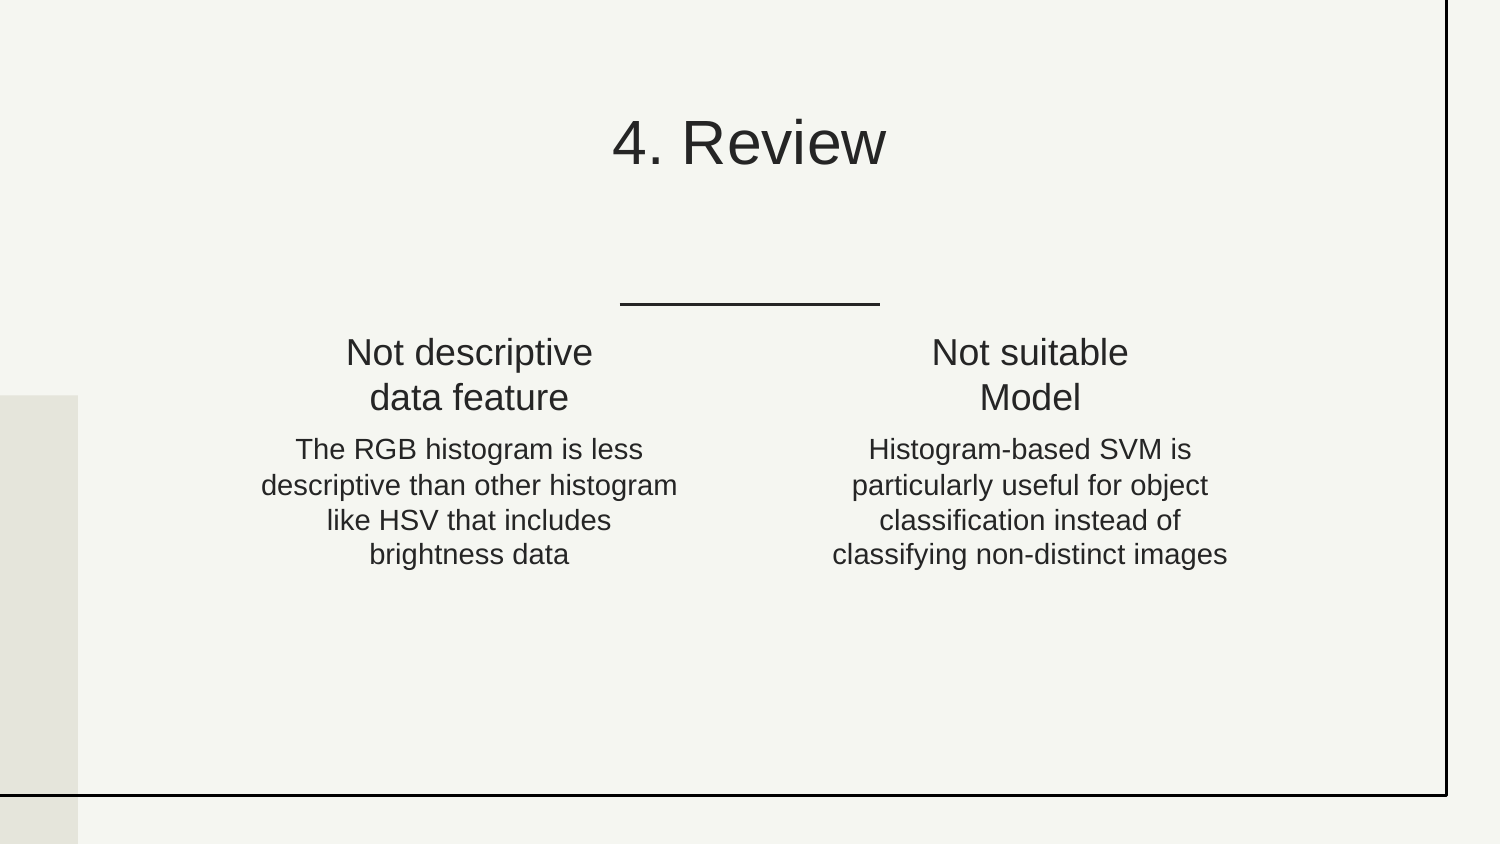

# 4. Review
Not descriptive data feature
Not suitable Model
The RGB histogram is less descriptive than other histogram like HSV that includes brightness data

Histogram-based SVM is particularly useful for object classification instead of classifying non-distinct images